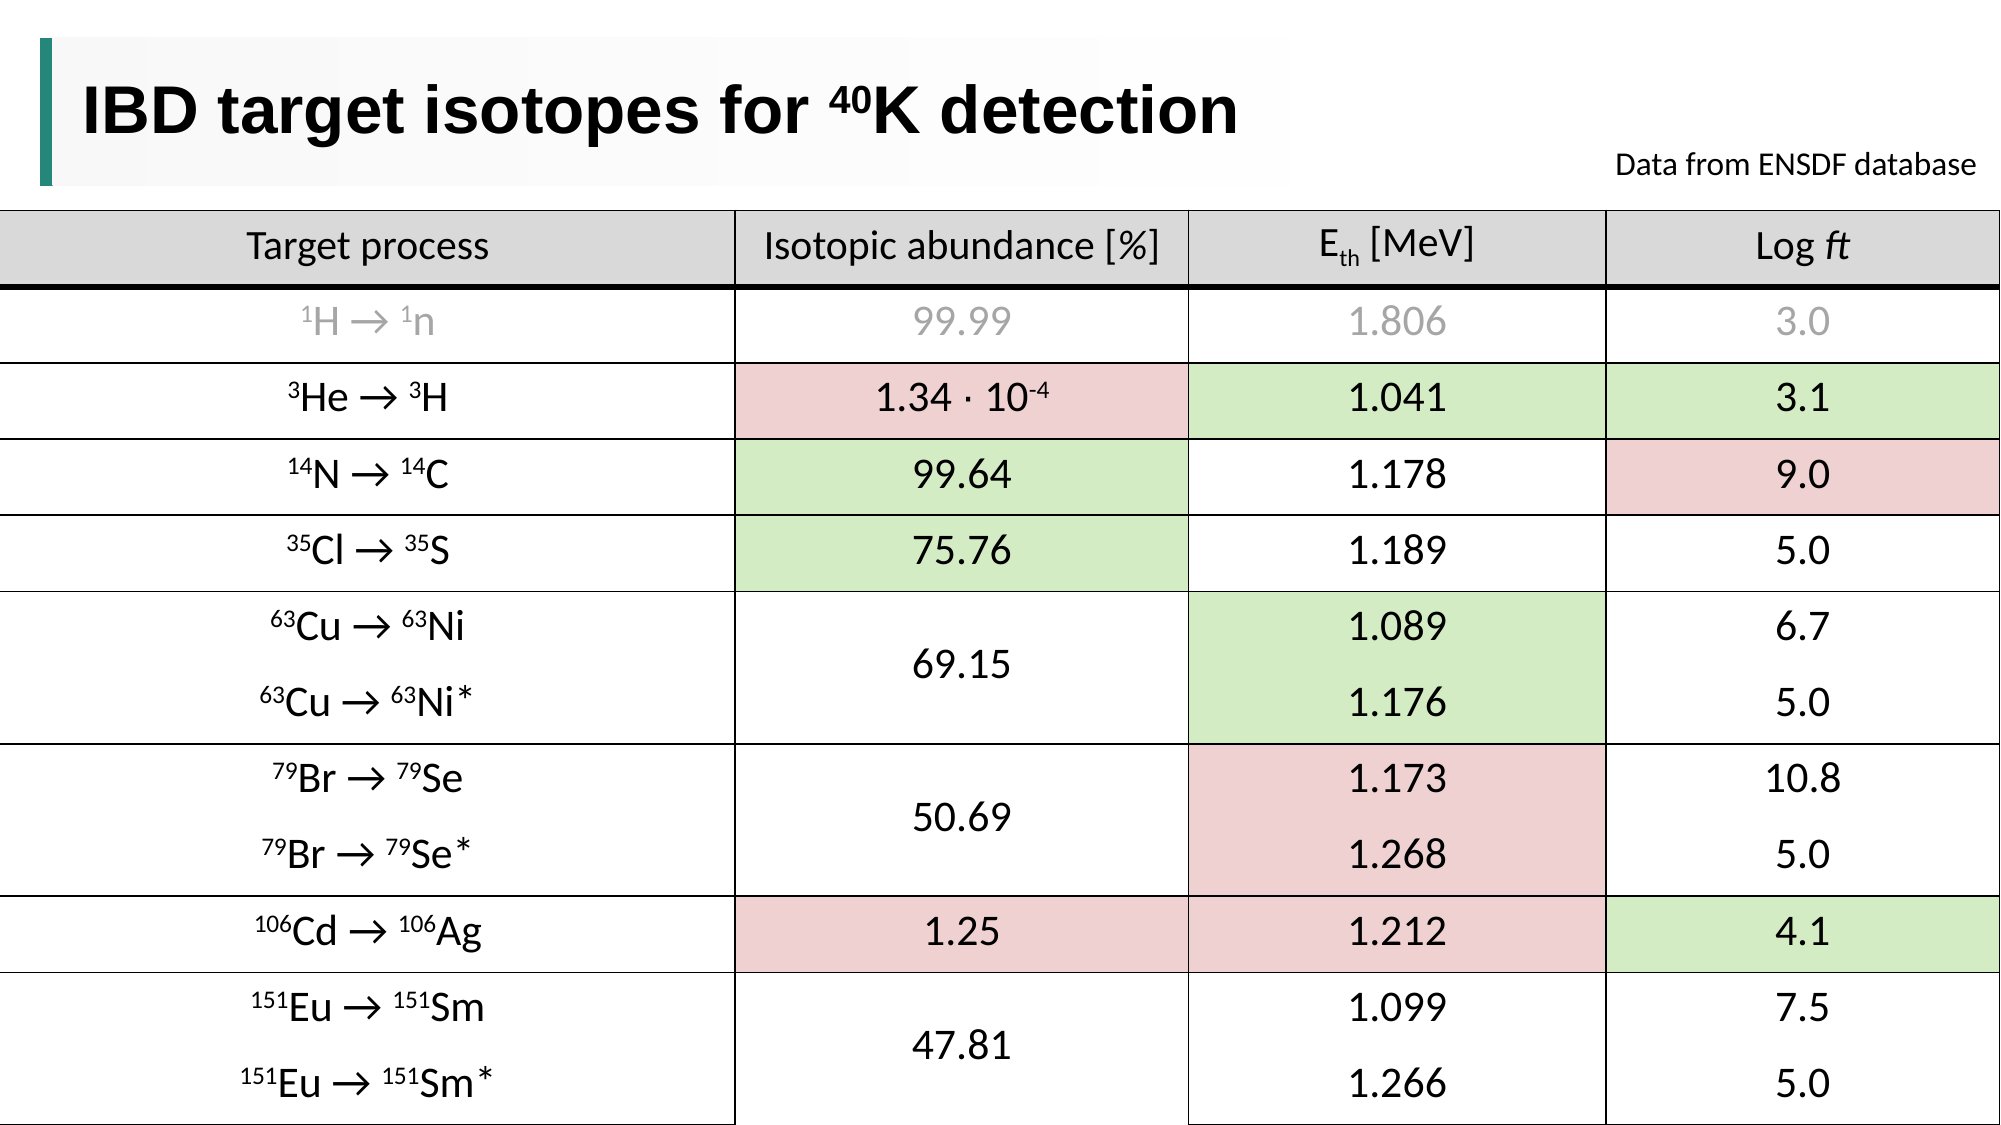

# IBD target isotopes for 40K detection
Data from ENSDF database
| Eth [MeV] |
| --- |
| 1.806 |
| 1.041 |
| 1.178 |
| 1.189 |
| 1.089 |
| 1.176 |
| 1.173 |
| 1.268 |
| 1.212 |
| 1.099 |
| 1.266 |
| Log ft |
| --- |
| 3.0 |
| 3.1 |
| 9.0 |
| 5.0 |
| 6.7 |
| 5.0 |
| 10.8 |
| 5.0 |
| 4.1 |
| 7.5 |
| 5.0 |
| Isotopic abundance [%] |
| --- |
| 99.99 |
| 1.34 ∙ 10-4 |
| 99.64 |
| 75.76 |
| 69.15 |
| 50.69 |
| 1.25 |
| 47.81 |
| Target process | Isotopic abundance [%] | Eth [MeV] | Log ft |
| --- | --- | --- | --- |
| 1H → 1n | 99.99 | 1.806 | 3.0 |
| 3He → 3H | 1.34 ∙ 10-4 | 1.041 | 3.1 |
| 14N → 14C | 99.64 | 1.178 | 9.0 |
| 35Cl → 35S | 75.76 | 1.189 | 5.0 |
| 63Cu → 63Ni | 69.15 | 1.089 | 6.7 |
| 63Cu → 63Ni\* |  | 1.176 | 5.0 |
| 79Br → 79Se | 50.69 | 1.173 | 10.8 |
| 79Br → 79Se\* |  | 1.268 | 5.0 |
| 106Cd → 106Ag | 1.25 | 1.212 | 4.1 |
| 151Eu → 151Sm | 47.81 | 1.099 | 7.5 |
| 151Eu → 151Sm\* |  | 1.266 | 5.0 |
13